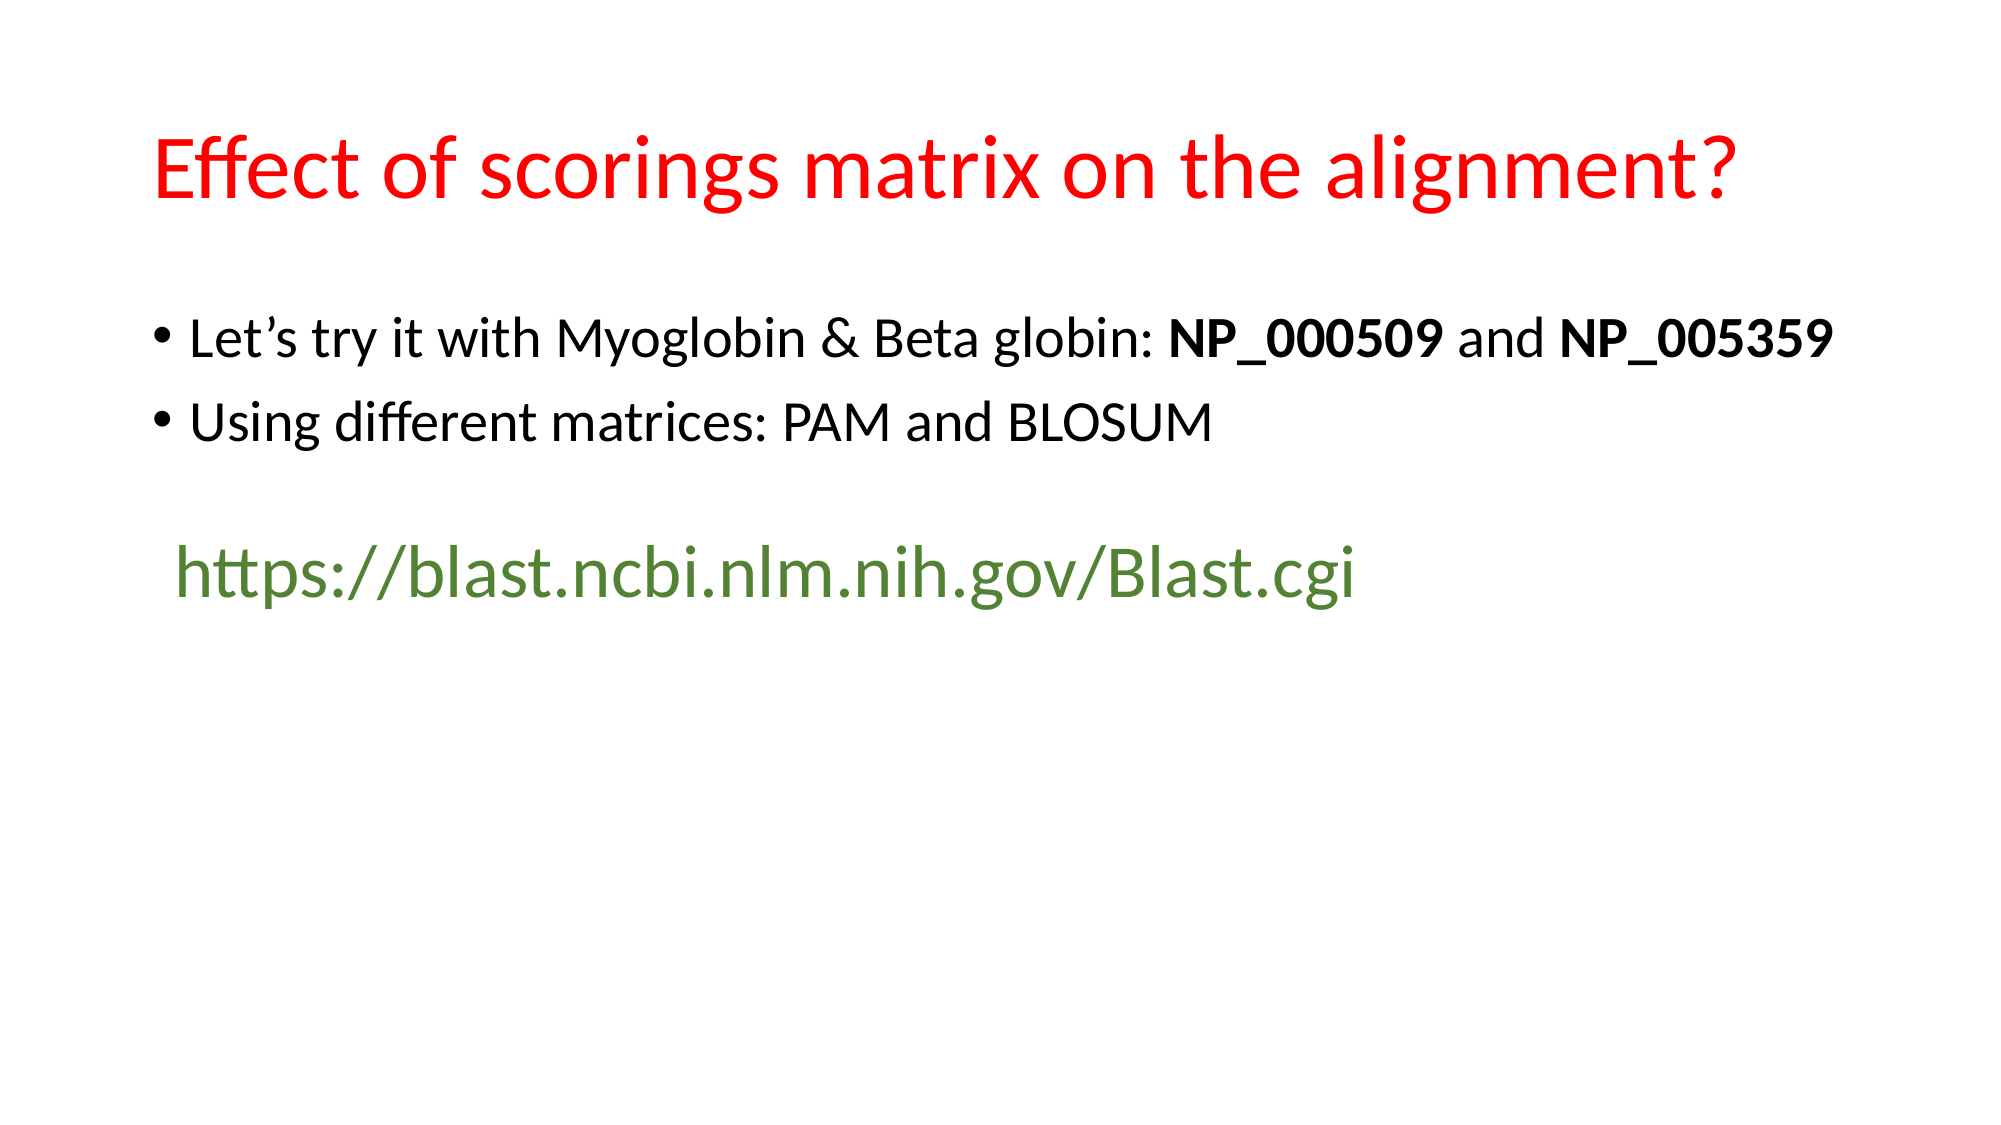

# Effect of scorings matrix on the alignment?
Let’s try it with Myoglobin & Beta globin: NP_000509 and NP_005359
Using different matrices: PAM and BLOSUM
https://blast.ncbi.nlm.nih.gov/Blast.cgi